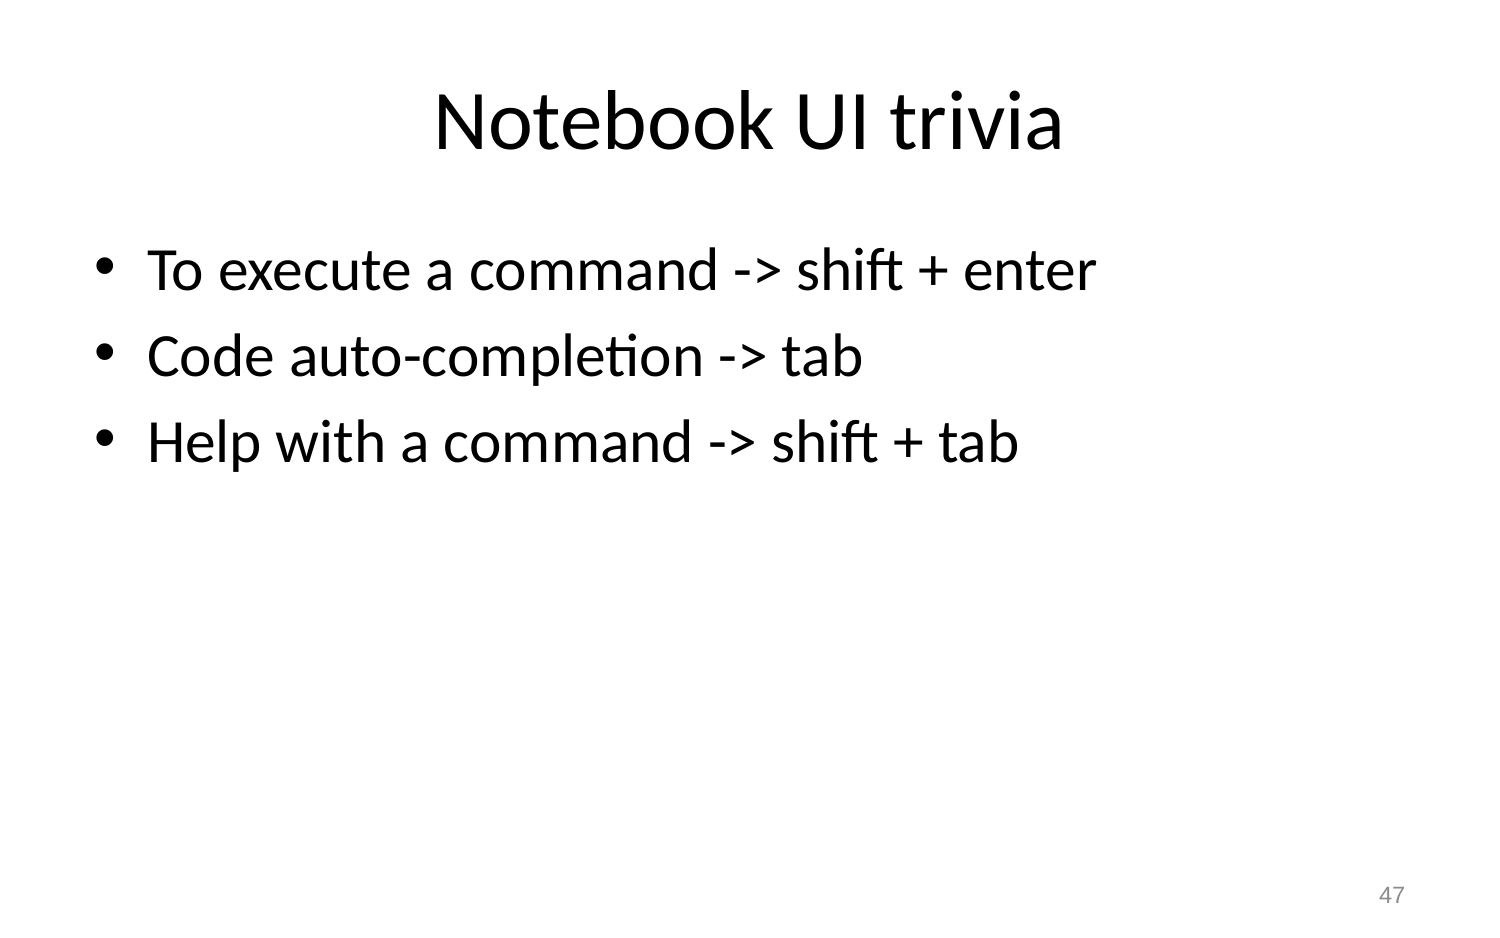

# Notebook UI trivia
To execute a command -> shift + enter
Code auto-completion -> tab
Help with a command -> shift + tab
47